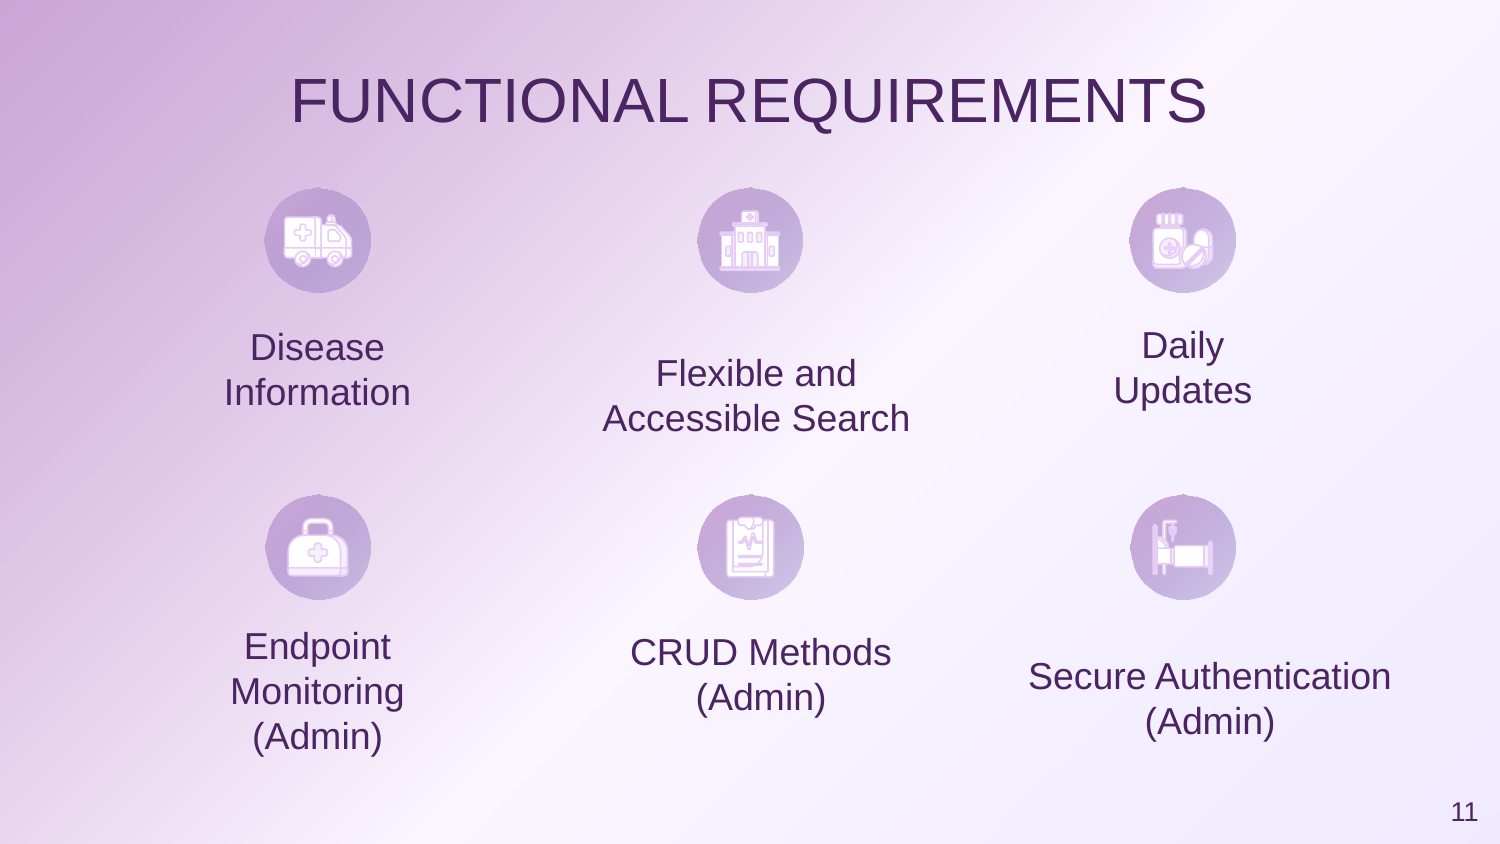

FUNCTIONAL REQUIREMENTS

Disease Information
Daily
Updates
Flexible and Accessible Search

Secure Authentication (Admin)
CRUD Methods (Admin)
Endpoint Monitoring
(Admin)
11